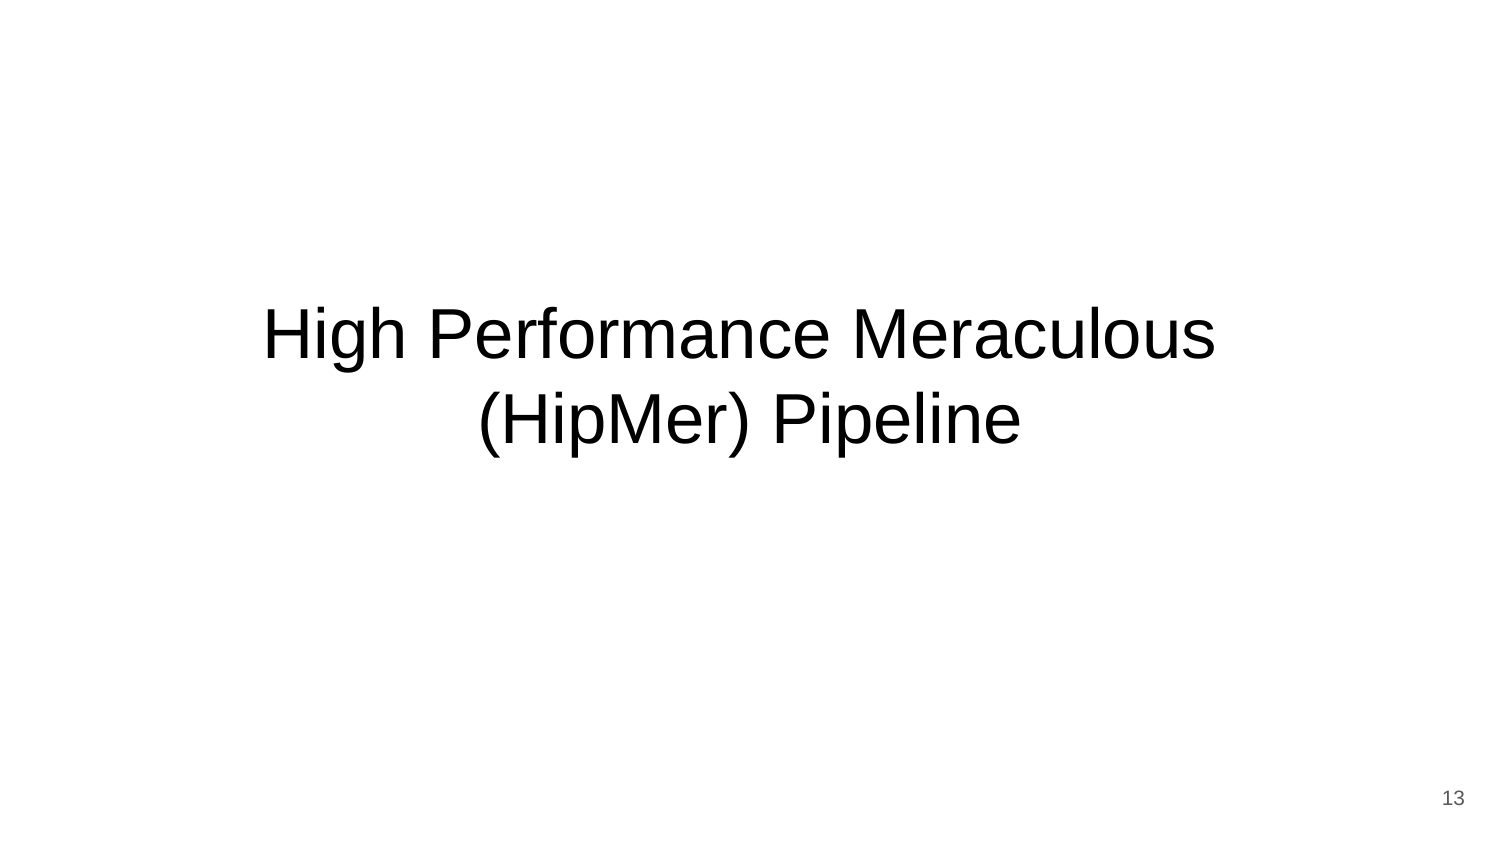

# High Performance Meraculous
(HipMer) Pipeline
13